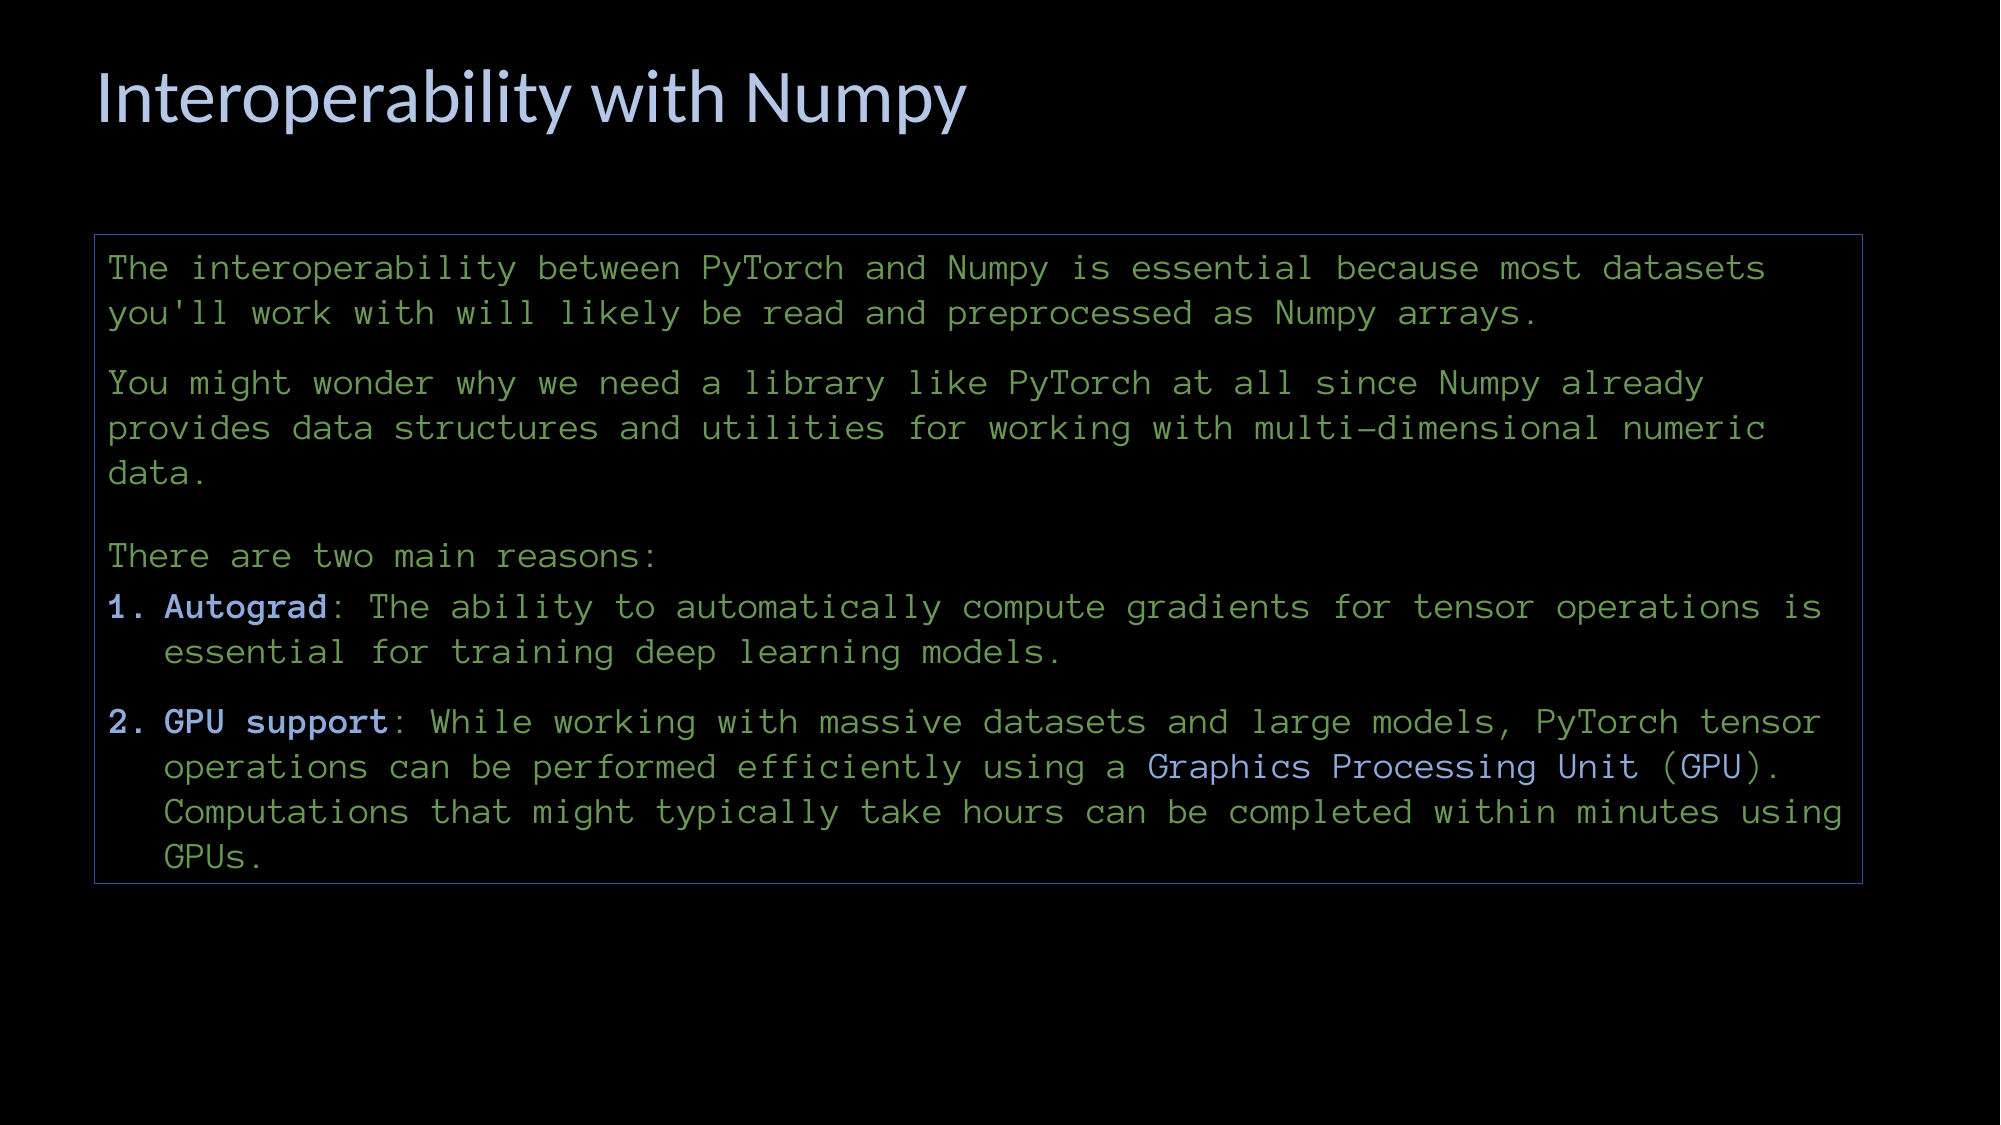

# Interoperability with Numpy
The interoperability between PyTorch and Numpy is essential because most datasets you'll work with will likely be read and preprocessed as Numpy arrays.
You might wonder why we need a library like PyTorch at all since Numpy already provides data structures and utilities for working with multi-dimensional numeric data.
There are two main reasons:
Autograd: The ability to automatically compute gradients for tensor operations is essential for training deep learning models.
GPU support: While working with massive datasets and large models, PyTorch tensor operations can be performed efficiently using a Graphics Processing Unit (GPU). Computations that might typically take hours can be completed within minutes using GPUs.